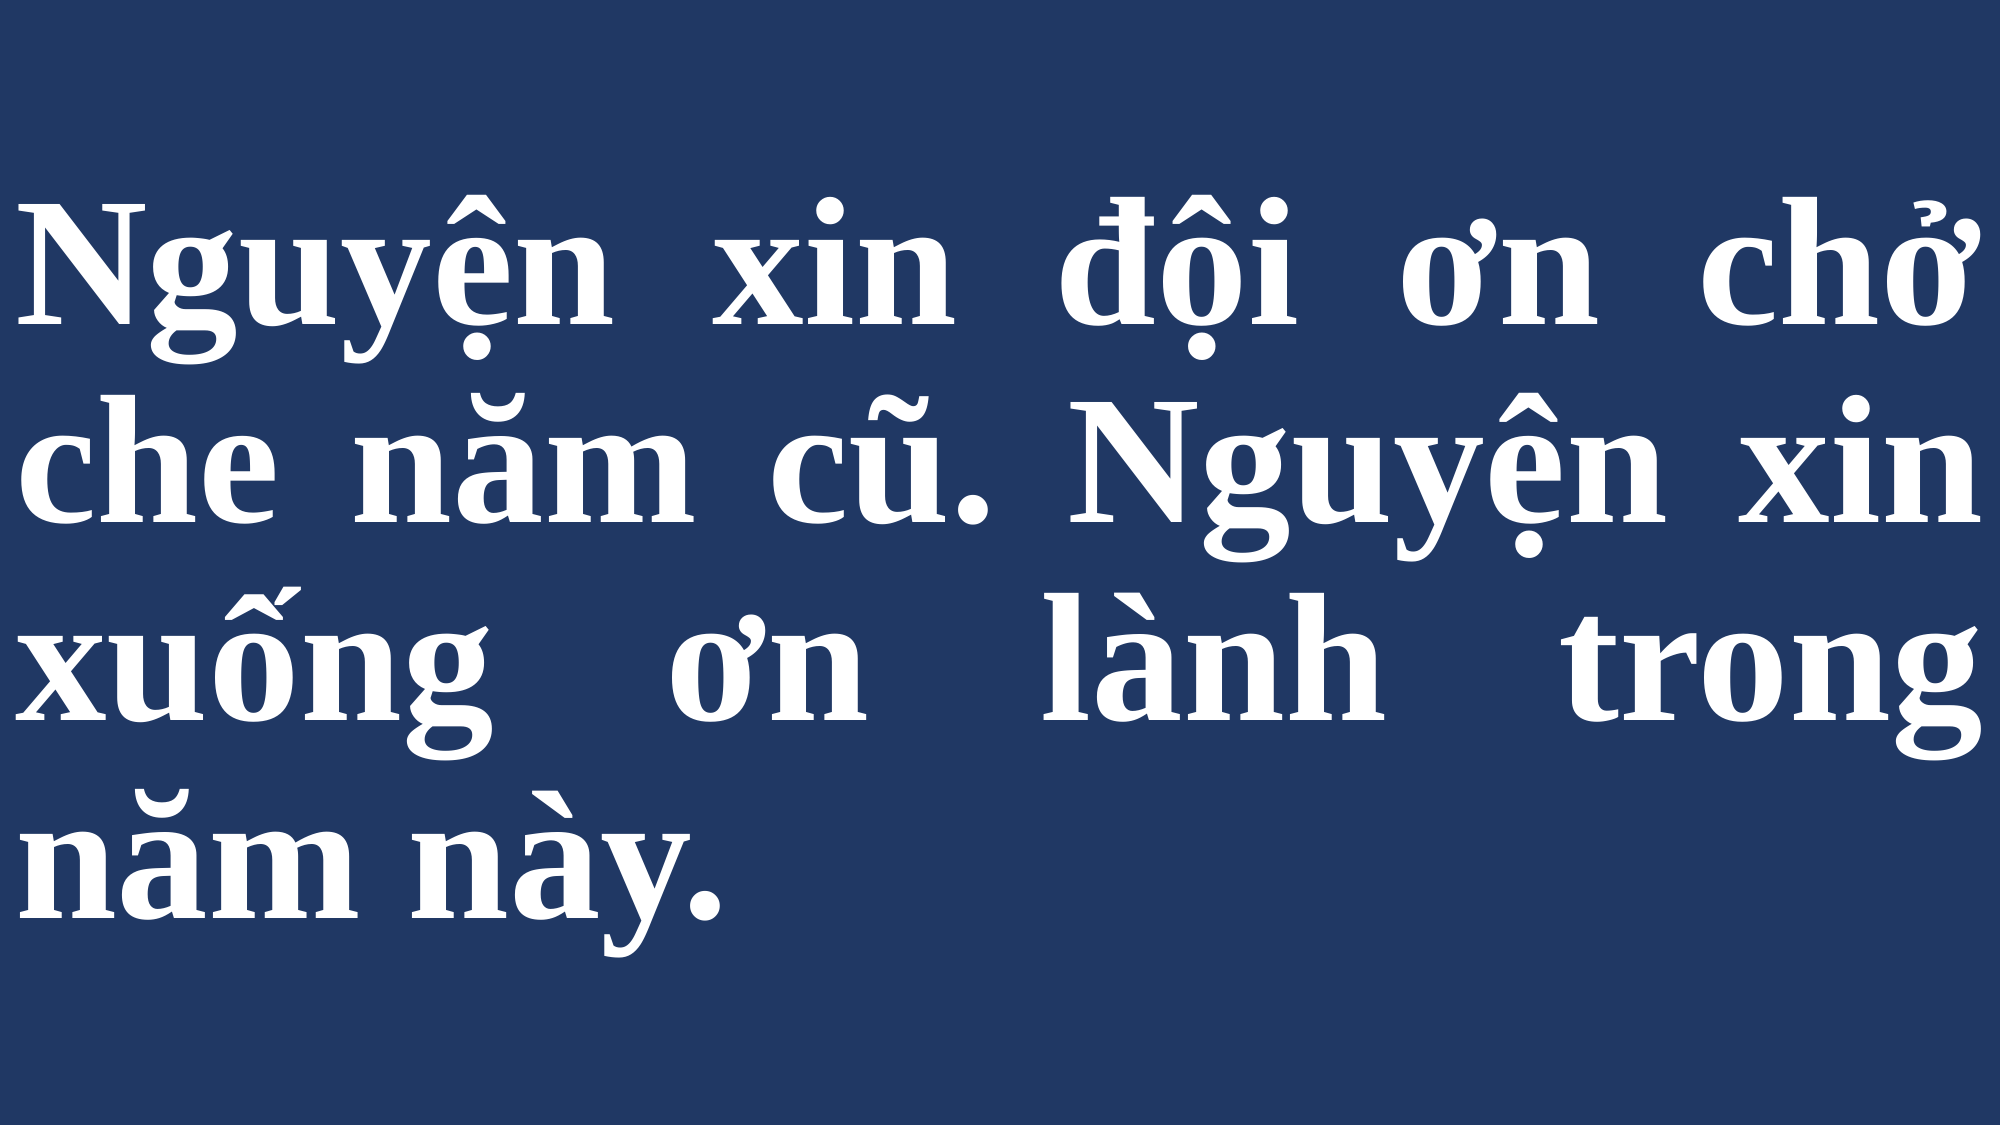

# Nguyện xin đội ơn chở che năm cũ. Nguyện xin xuống ơn lành trong năm này.